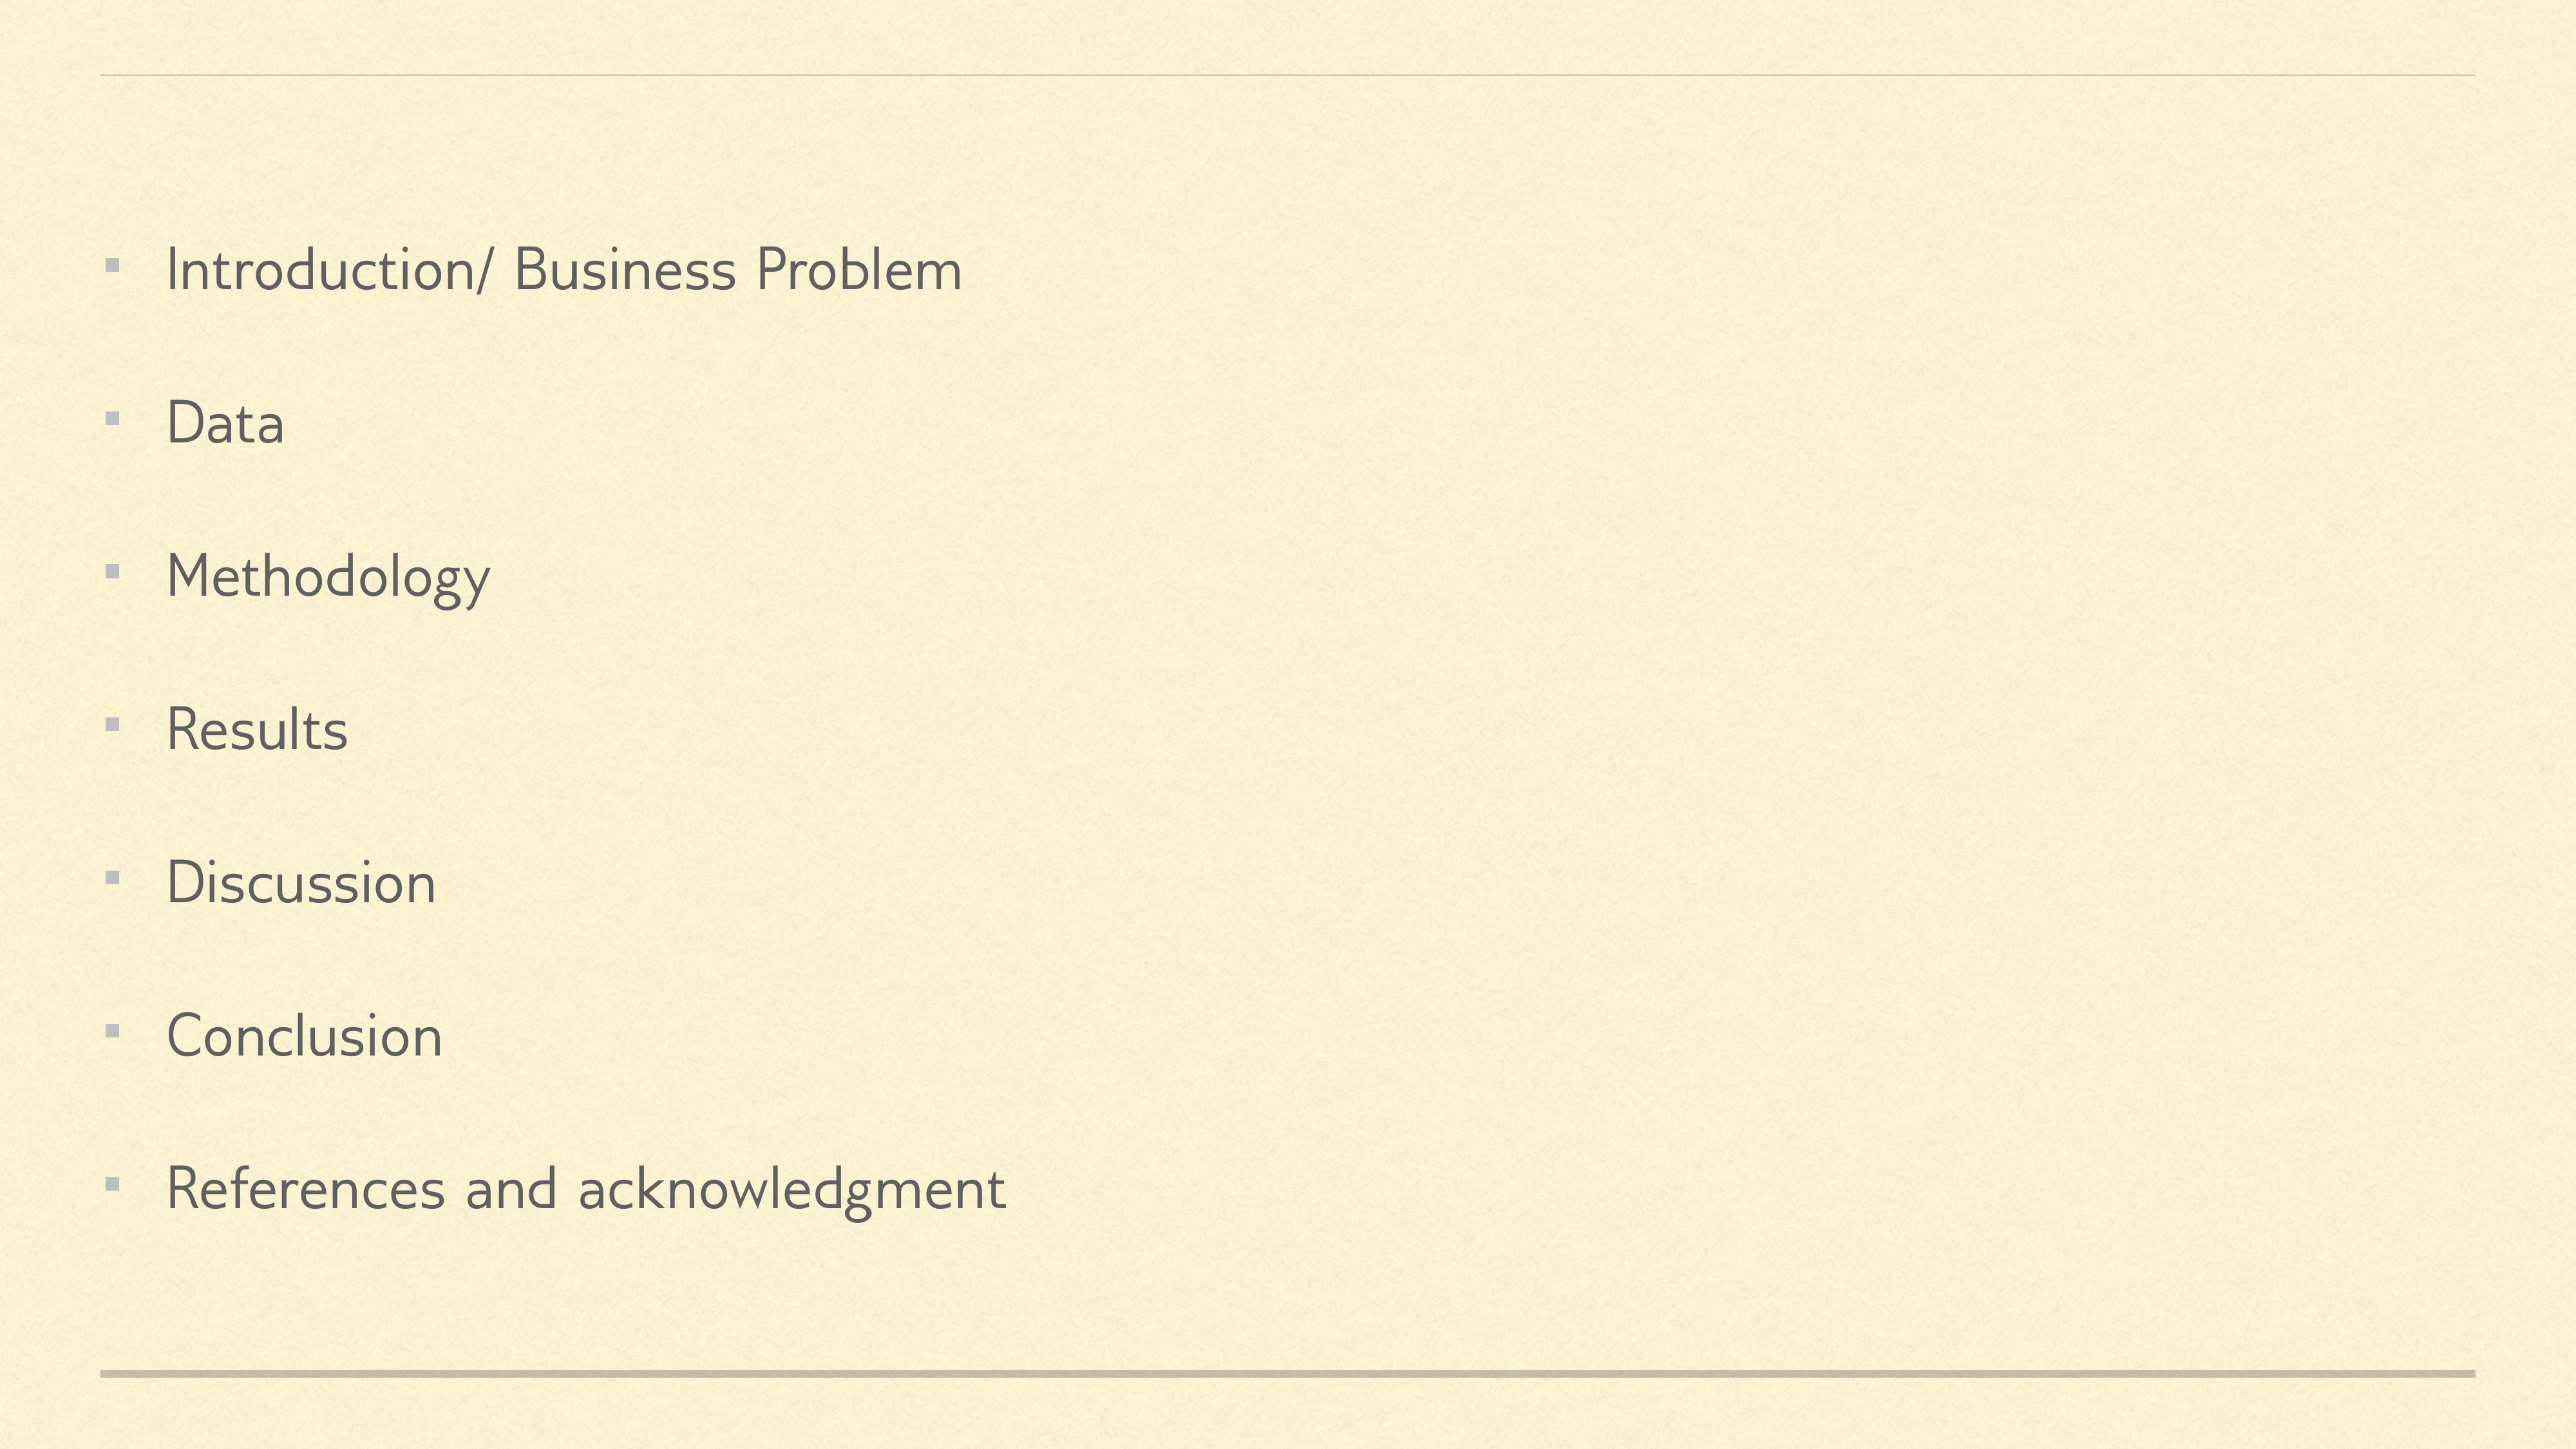

Introduction/ Business Problem
Data
Methodology
Results
Discussion
Conclusion
References and acknowledgment